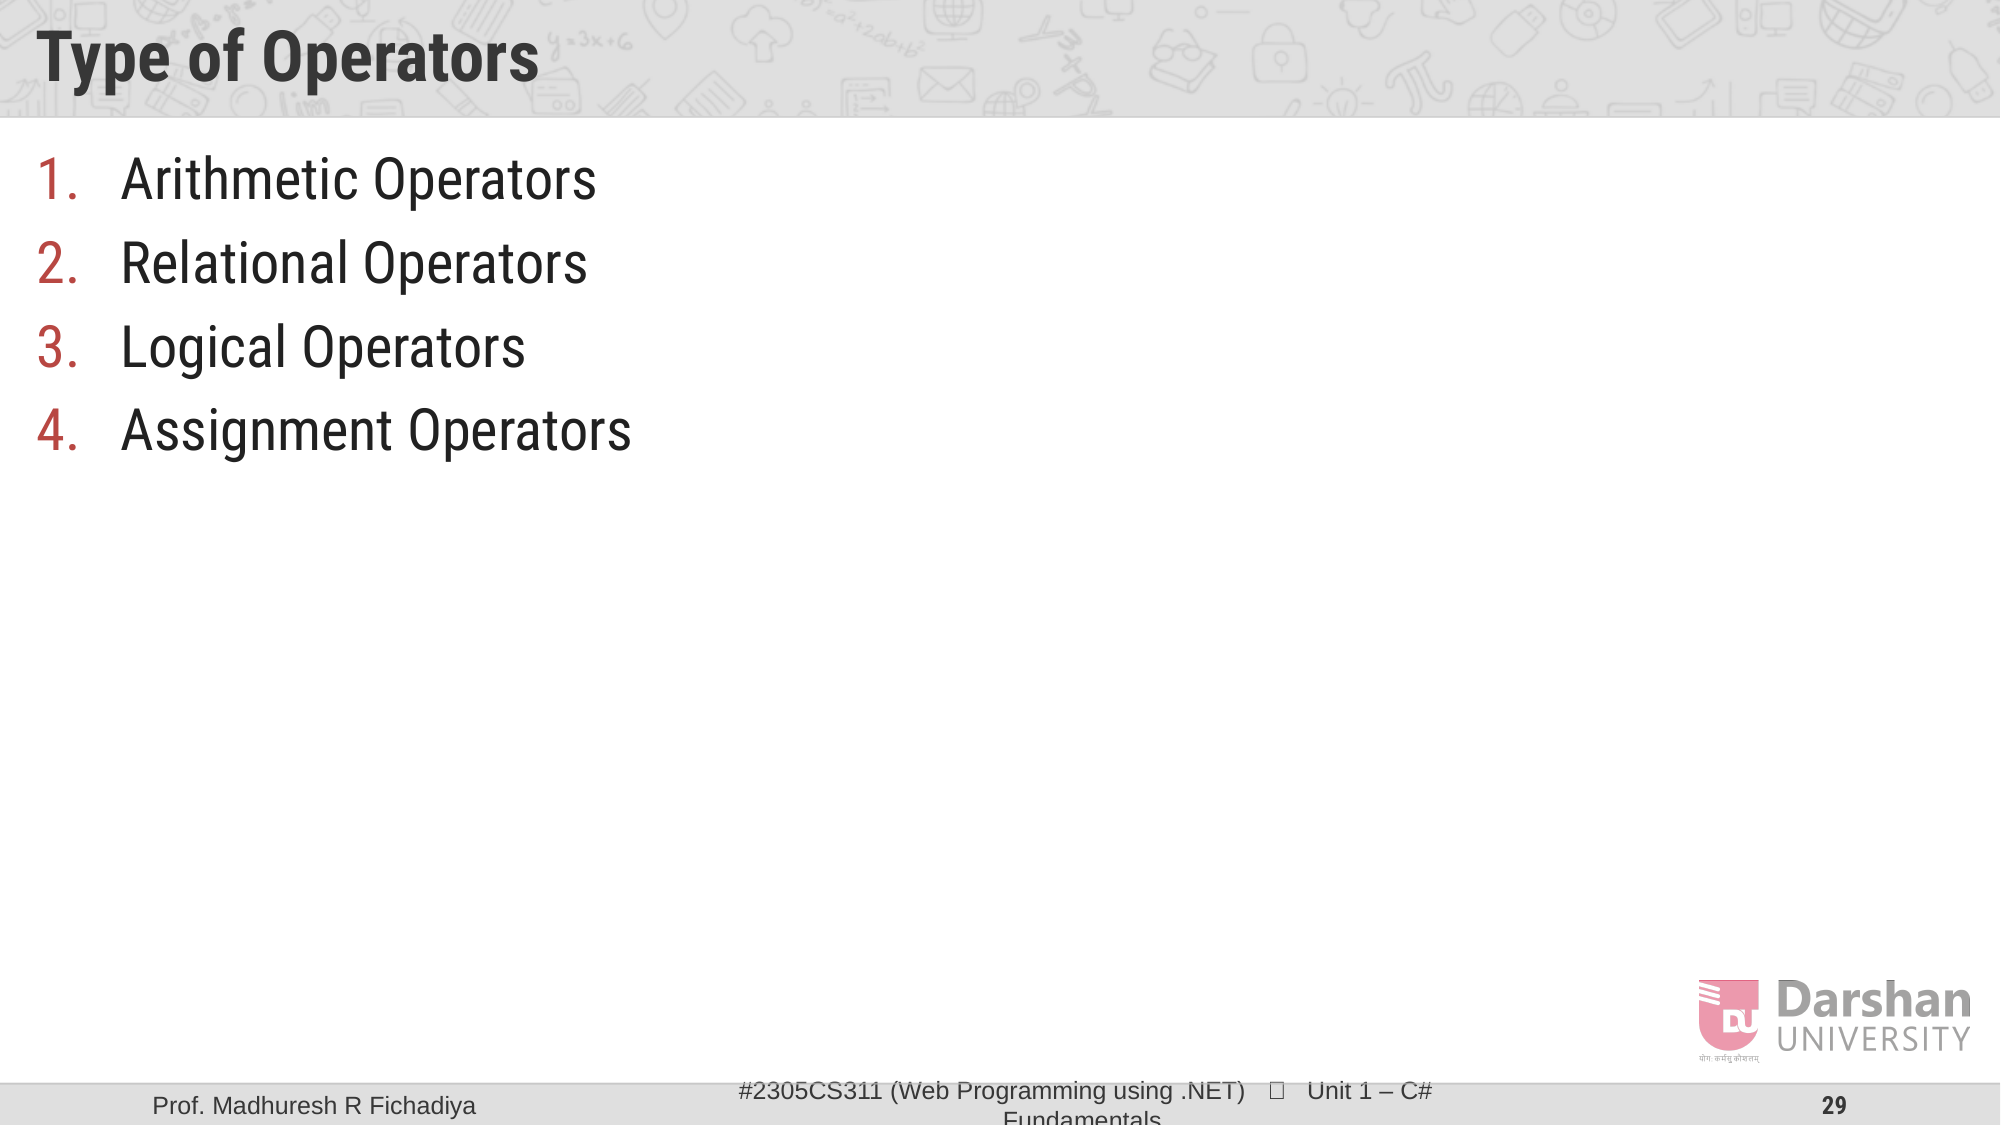

# Type of Operators
Arithmetic Operators
Relational Operators
Logical Operators
Assignment Operators